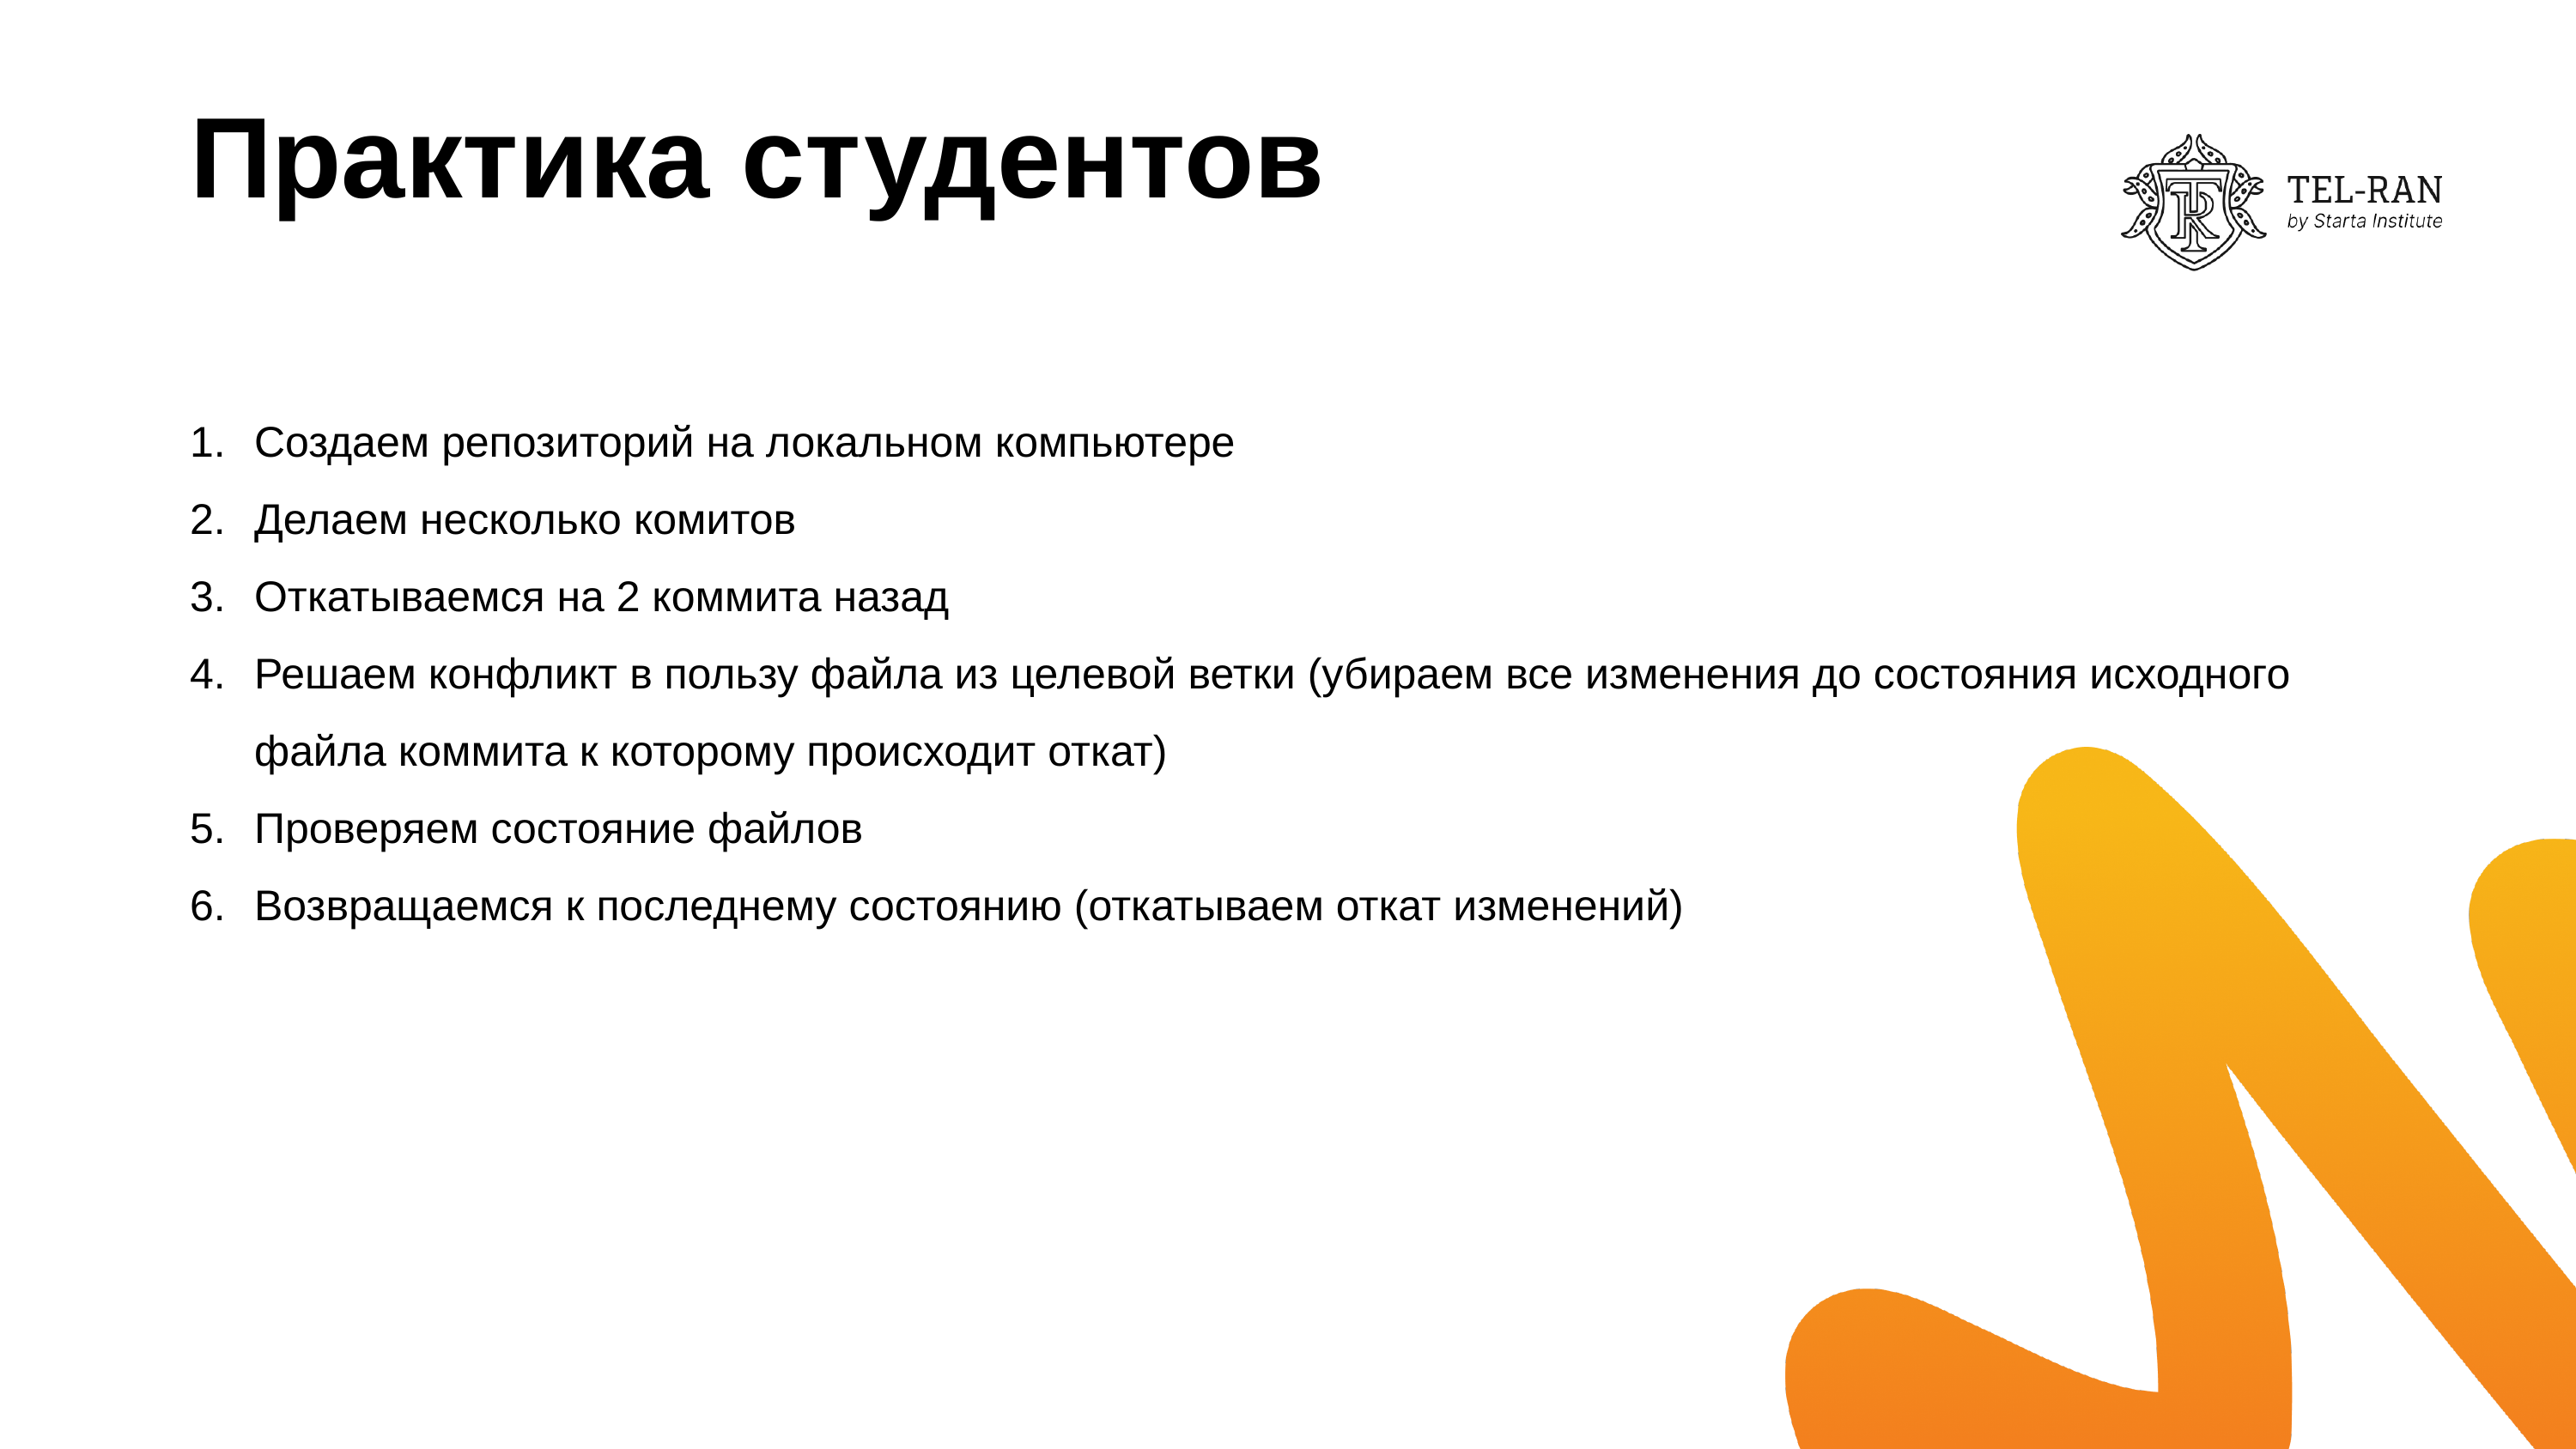

# Практика студентов
Создаем репозиторий на локальном компьютере
Делаем несколько комитов
Откатываемся на 2 коммита назад
Решаем конфликт в пользу файла из целевой ветки (убираем все изменения до состояния исходного файла коммита к которому происходит откат)
Проверяем состояние файлов
Возвращаемся к последнему состоянию (откатываем откат изменений)